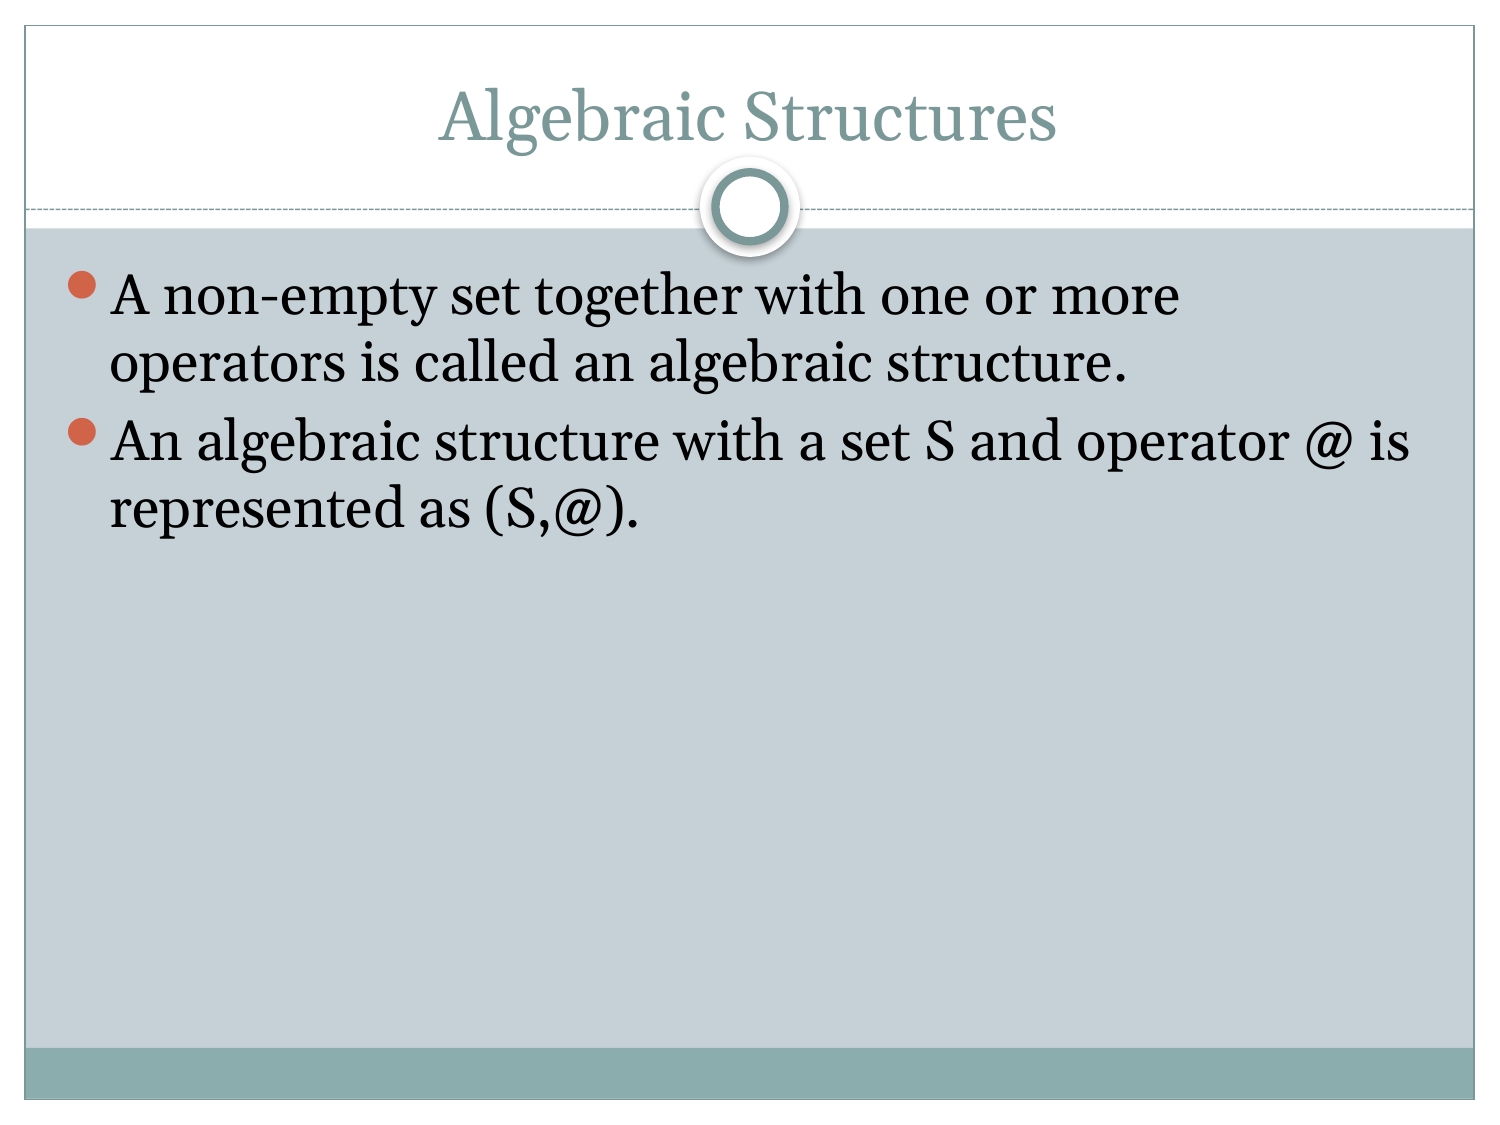

# Algebraic Structures
A non-empty set together with one or more operators is called an algebraic structure.
An algebraic structure with a set S and operator @ is represented as (S,@).